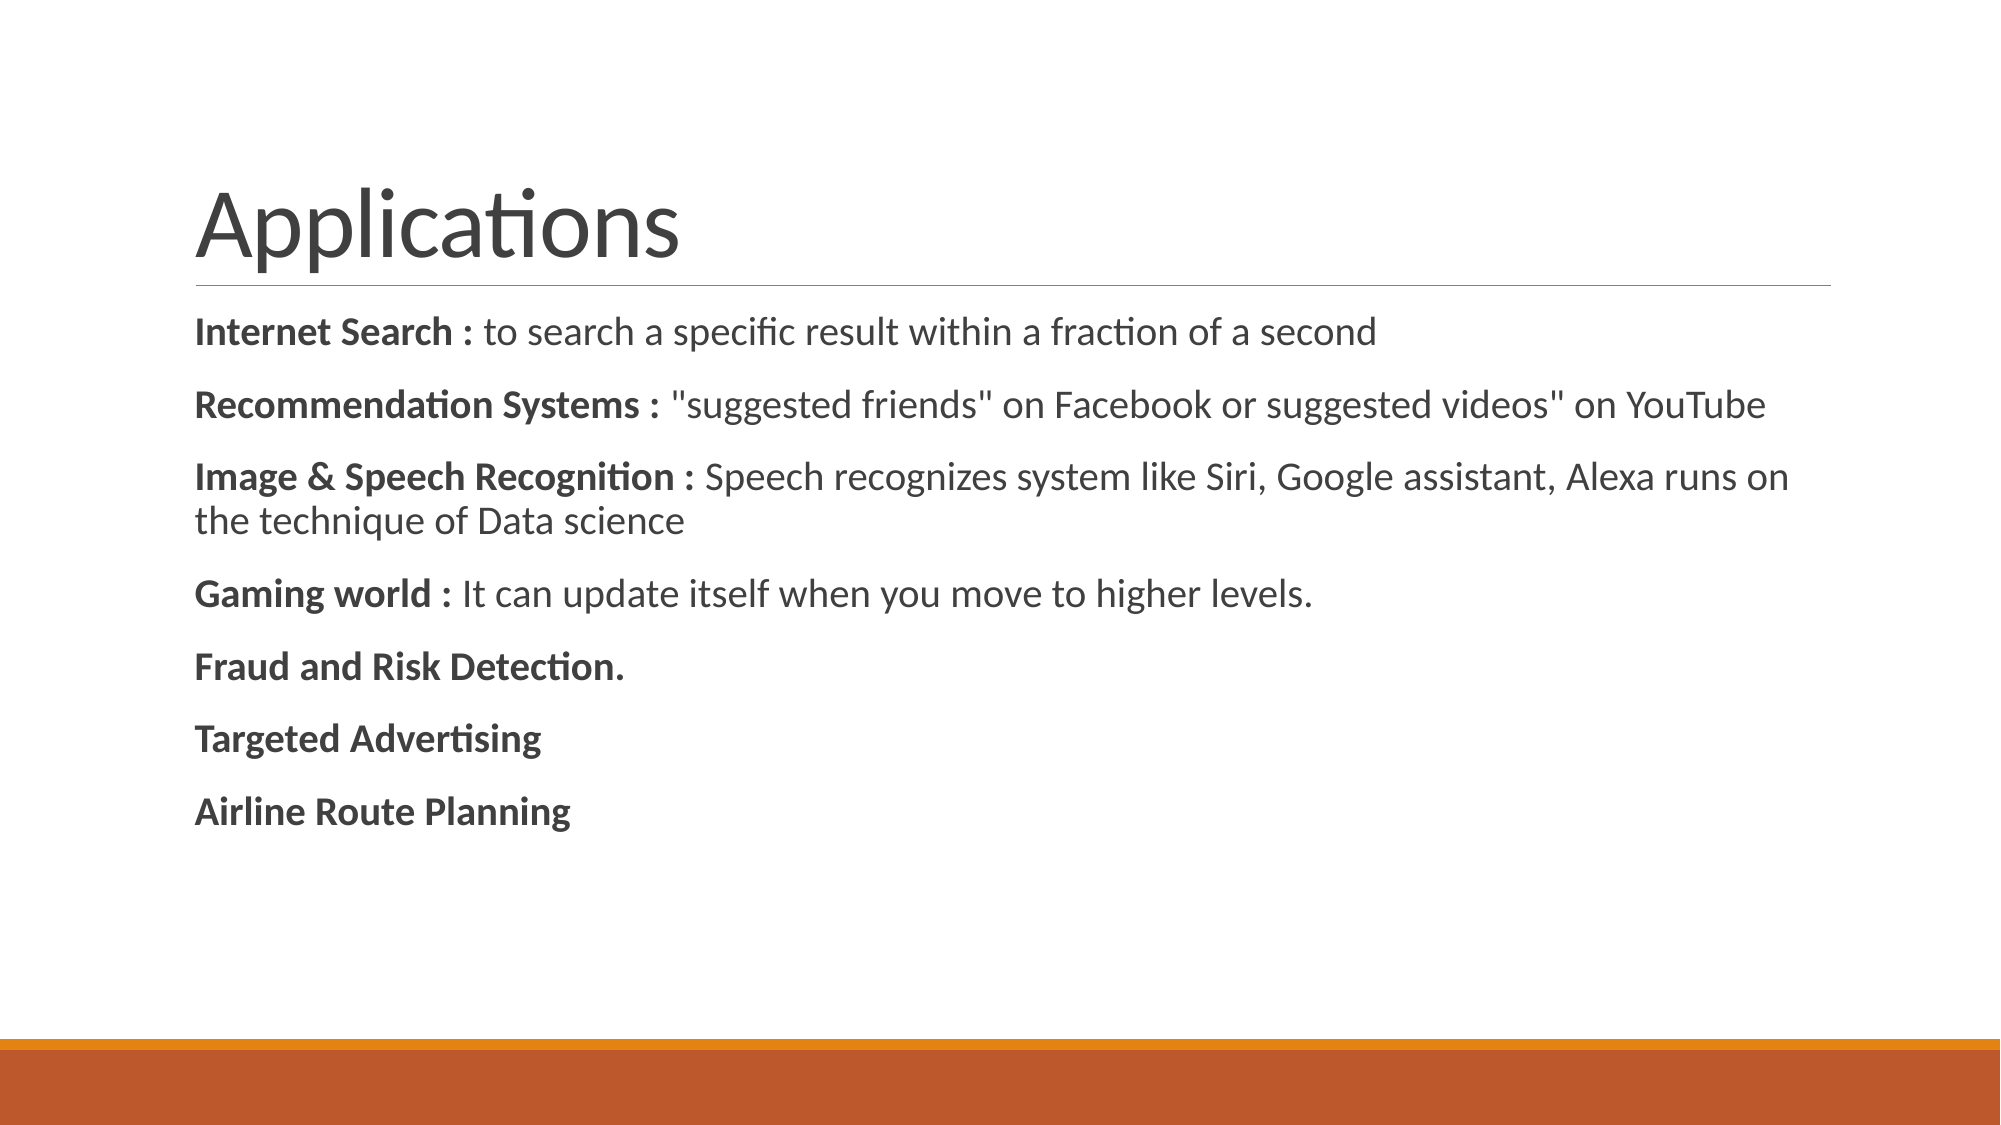

# Applications
Internet Search : to search a specific result within a fraction of a second
Recommendation Systems : "suggested friends" on Facebook or suggested videos" on YouTube
Image & Speech Recognition : Speech recognizes system like Siri, Google assistant, Alexa runs on the technique of Data science
Gaming world : It can update itself when you move to higher levels.
Fraud and Risk Detection.
Targeted Advertising
Airline Route Planning